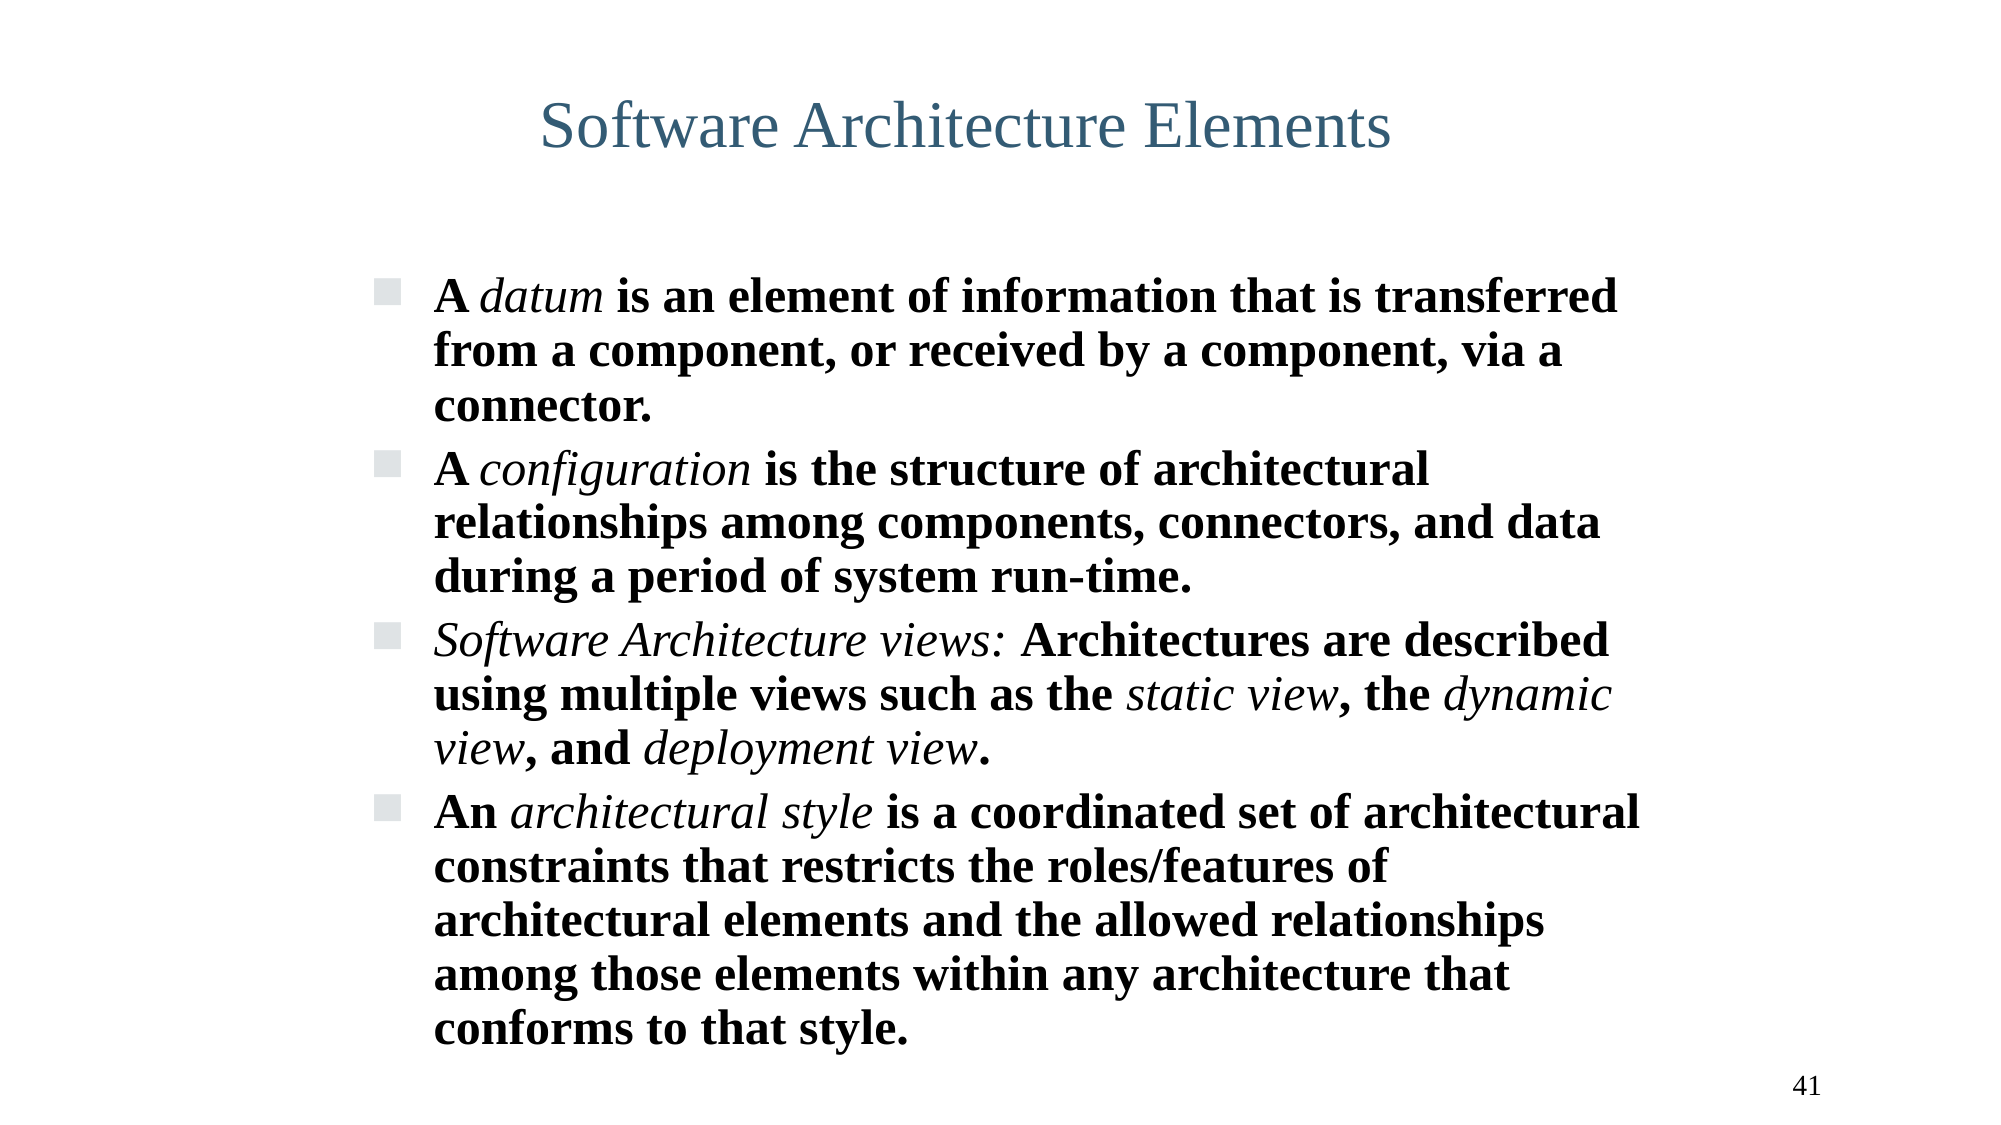

Software Architecture Elements
A datum is an element of information that is transferred from a component, or received by a component, via a connector.
A configuration is the structure of architectural relationships among components, connectors, and data during a period of system run-time.
Software Architecture views: Architectures are described using multiple views such as the static view, the dynamic view, and deployment view.
An architectural style is a coordinated set of architectural constraints that restricts the roles/features of architectural elements and the allowed relationships among those elements within any architecture that conforms to that style.

41